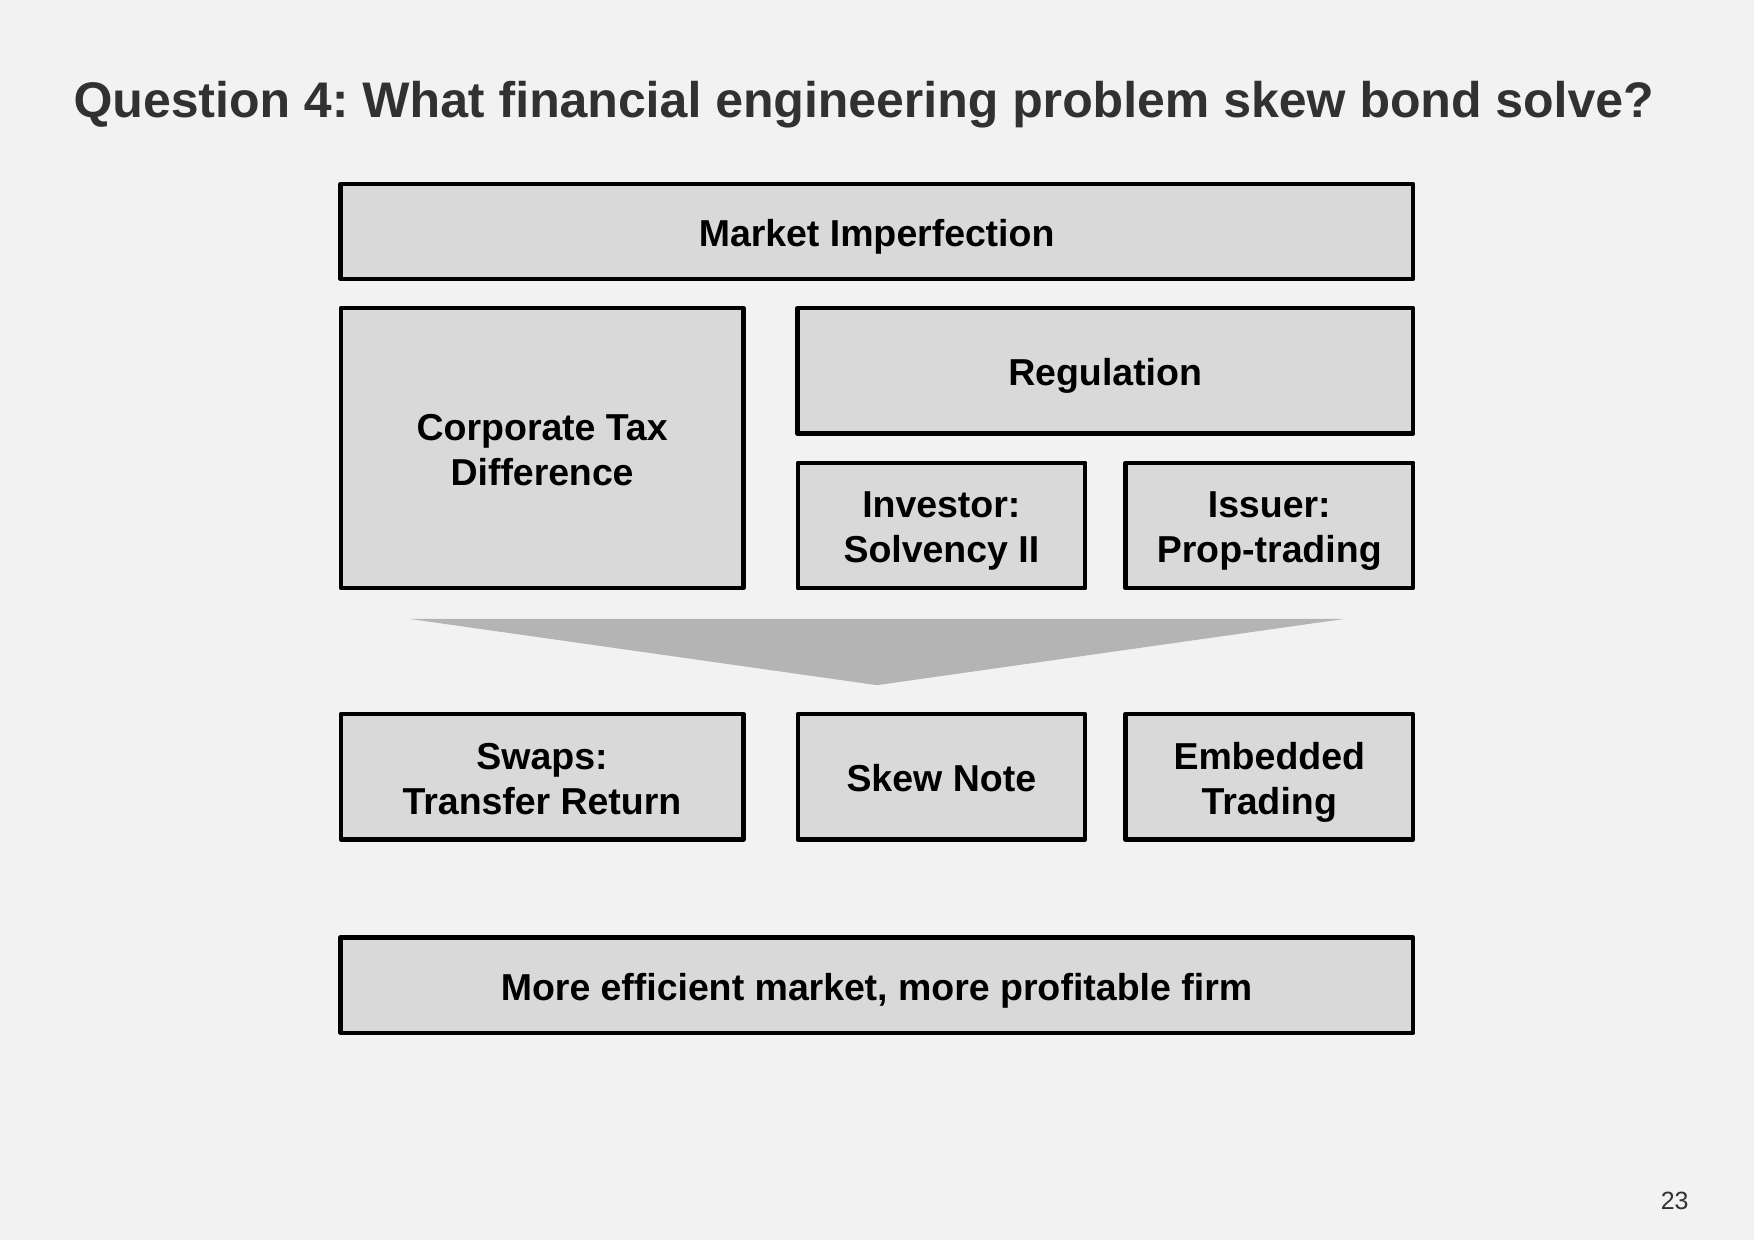

Question 4: What financial engineering problem skew bond solve?
Market Imperfection
Corporate Tax
Difference
Regulation
Issuer:
Prop-trading
Investor:
Solvency II

Embedded
Trading
Swaps:
Transfer Return
Skew Note
More efficient market, more profitable firm
23